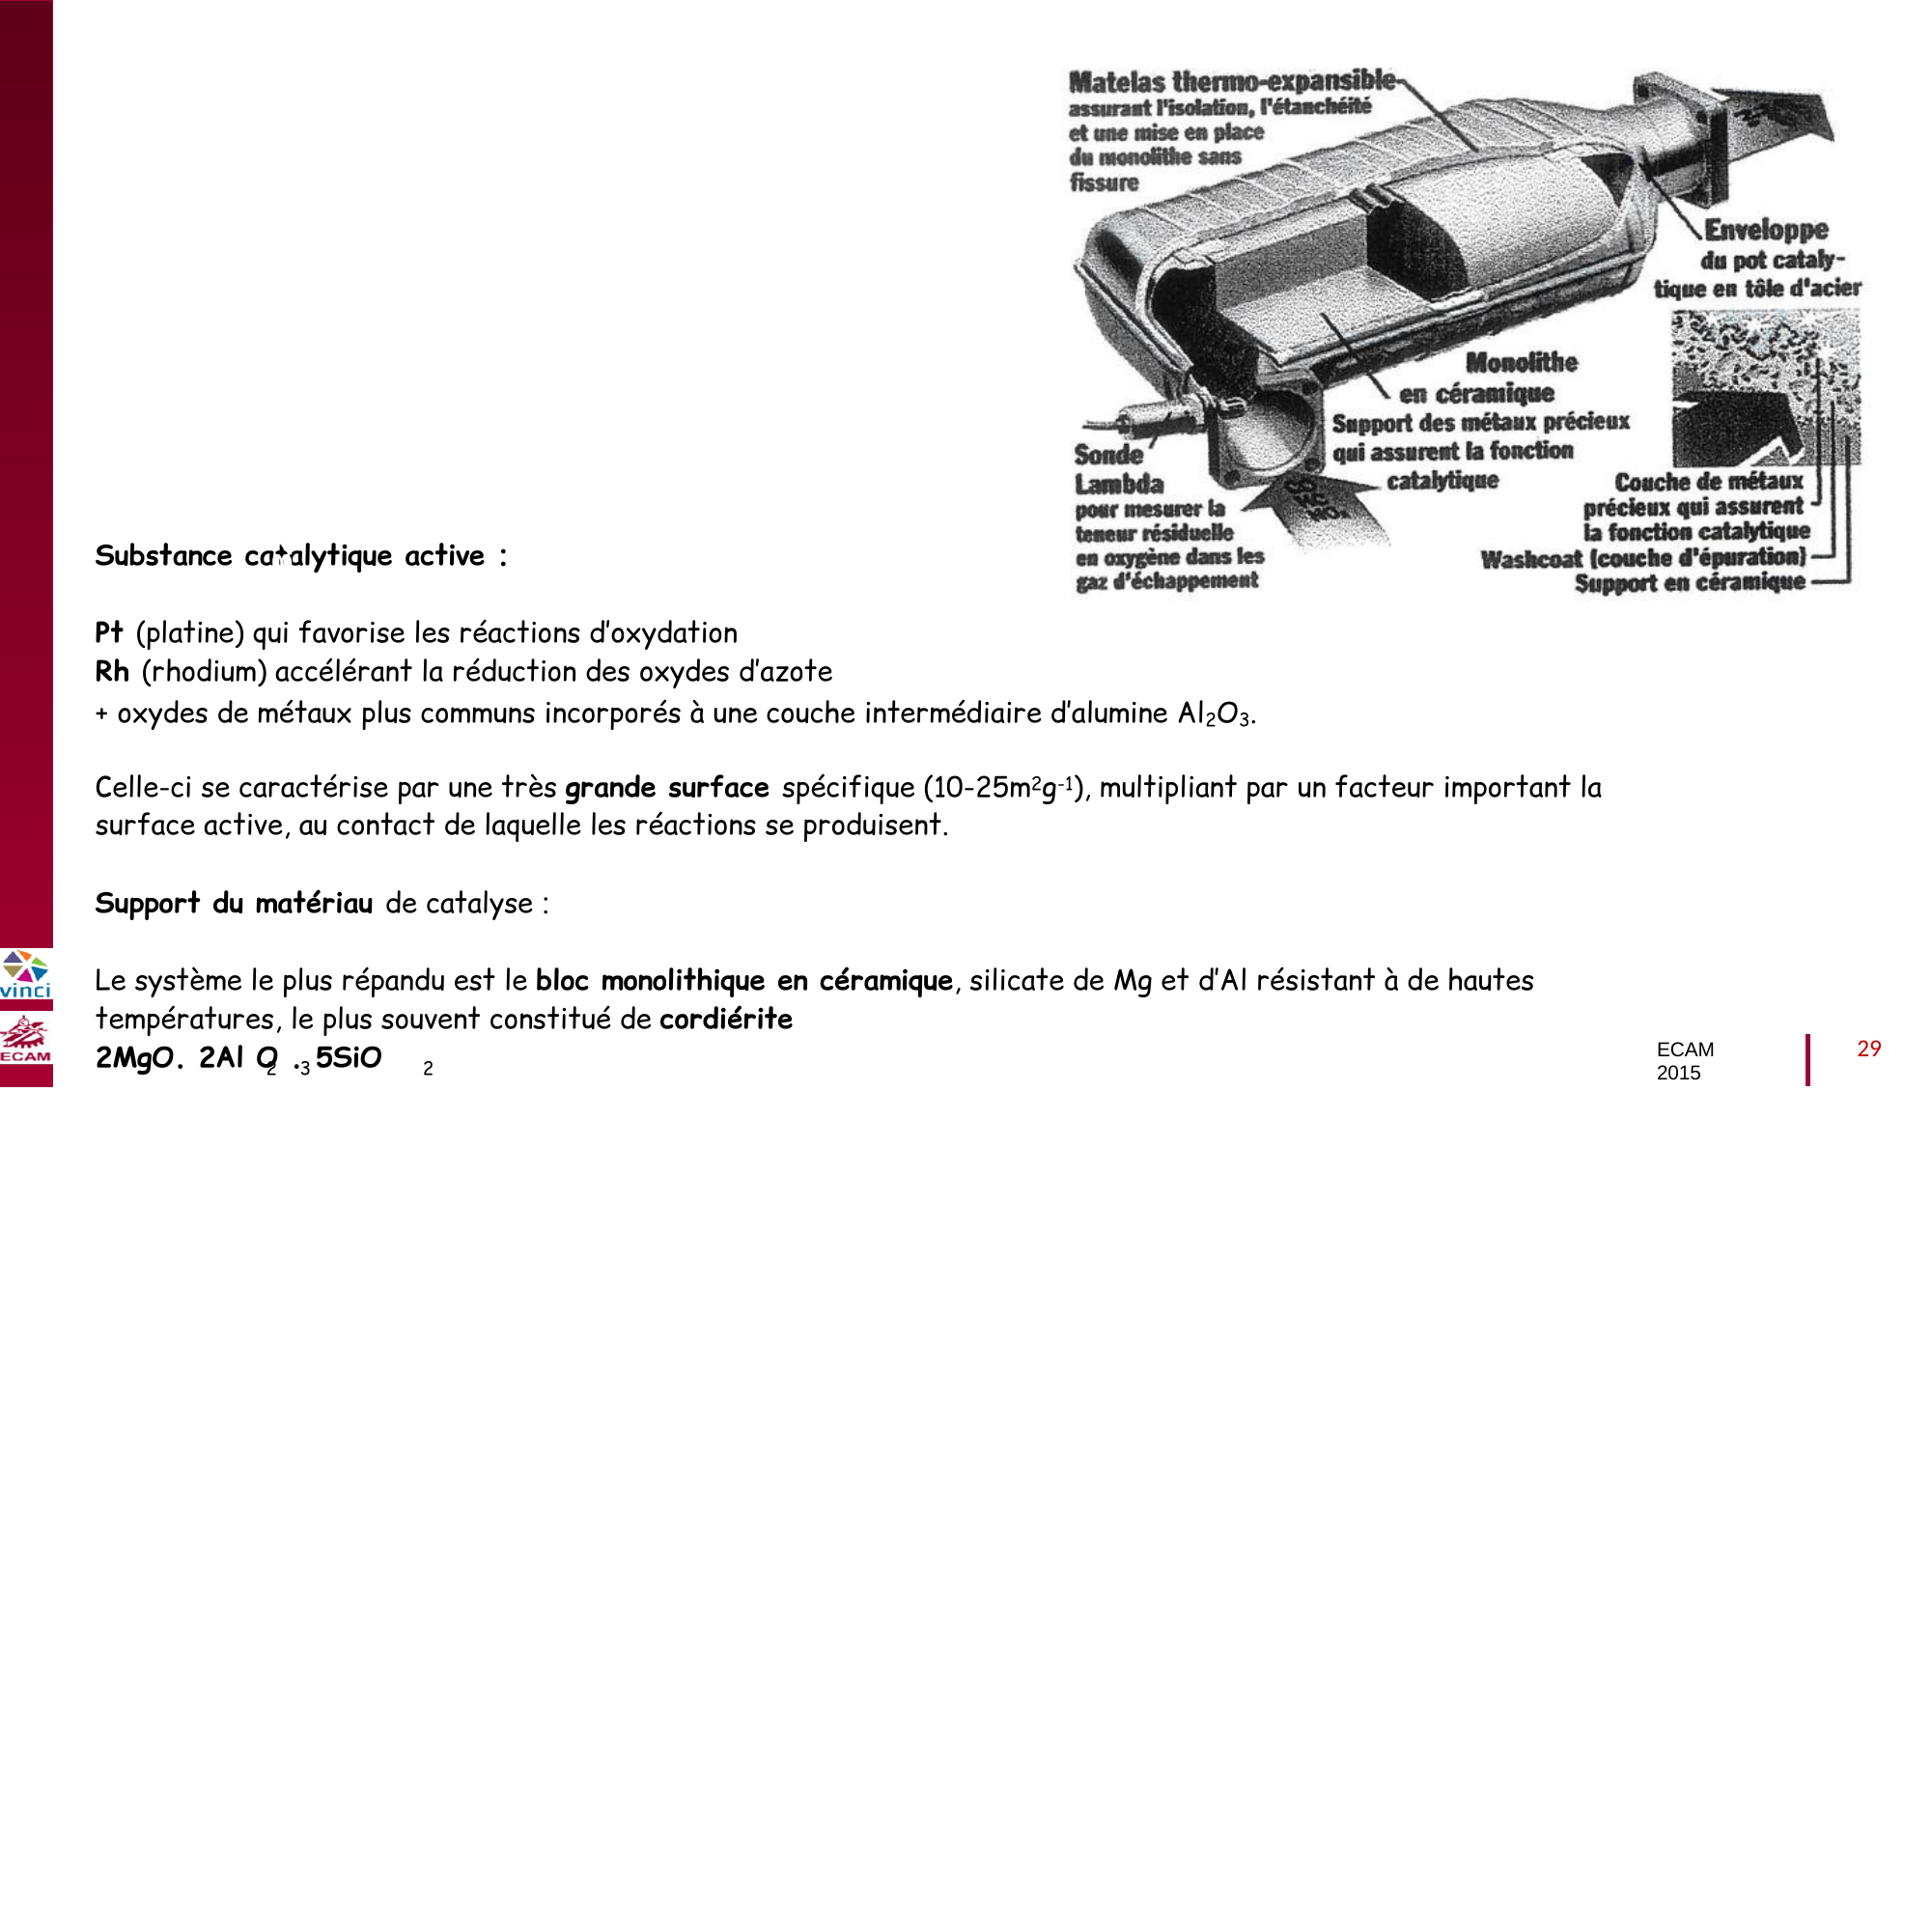

B2040-Chimie du vivant et environnement
Substance catalytique active :
Pt (platine) qui favorise les réactions d’oxydation
Rh (rhodium) accélérant la réduction des oxydes d’azote
+ oxydes de métaux plus communs incorporés à une couche intermédiaire d’alumine Al2O3.
Celle-ci se caractérise par une très grande surface spécifique (10-25m2g-1), multipliant par un facteur important la
surface active, au contact de laquelle les réactions se produisent.
Support du matériau de catalyse :

Le système le plus répandu est le bloc monolithique en céramique, silicate de Mg et d’Al résistant à de hautes
températures, le plus souvent constitué de cordiérite

29
ECAM 2015
2MgO. 2Al O . 5SiO
2    3
2